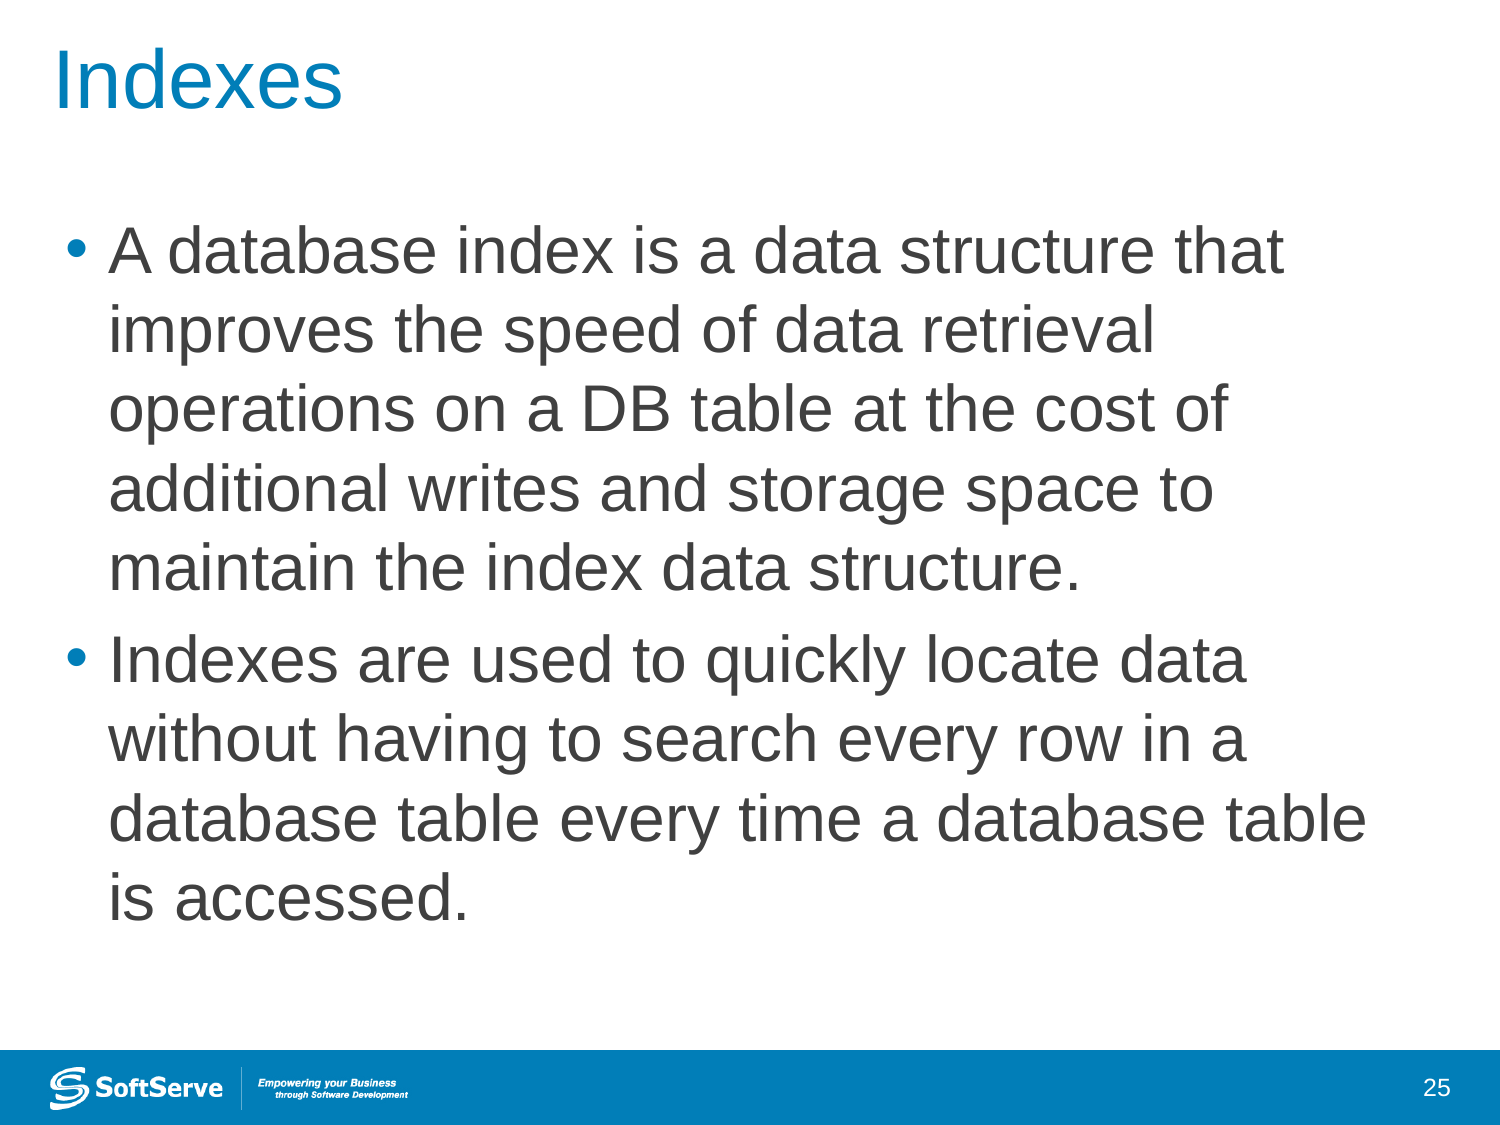

# Indexes
A database index is a data structure that improves the speed of data retrieval operations on a DB table at the cost of additional writes and storage space to maintain the index data structure.
Indexes are used to quickly locate data without having to search every row in a database table every time a database table is accessed.
25